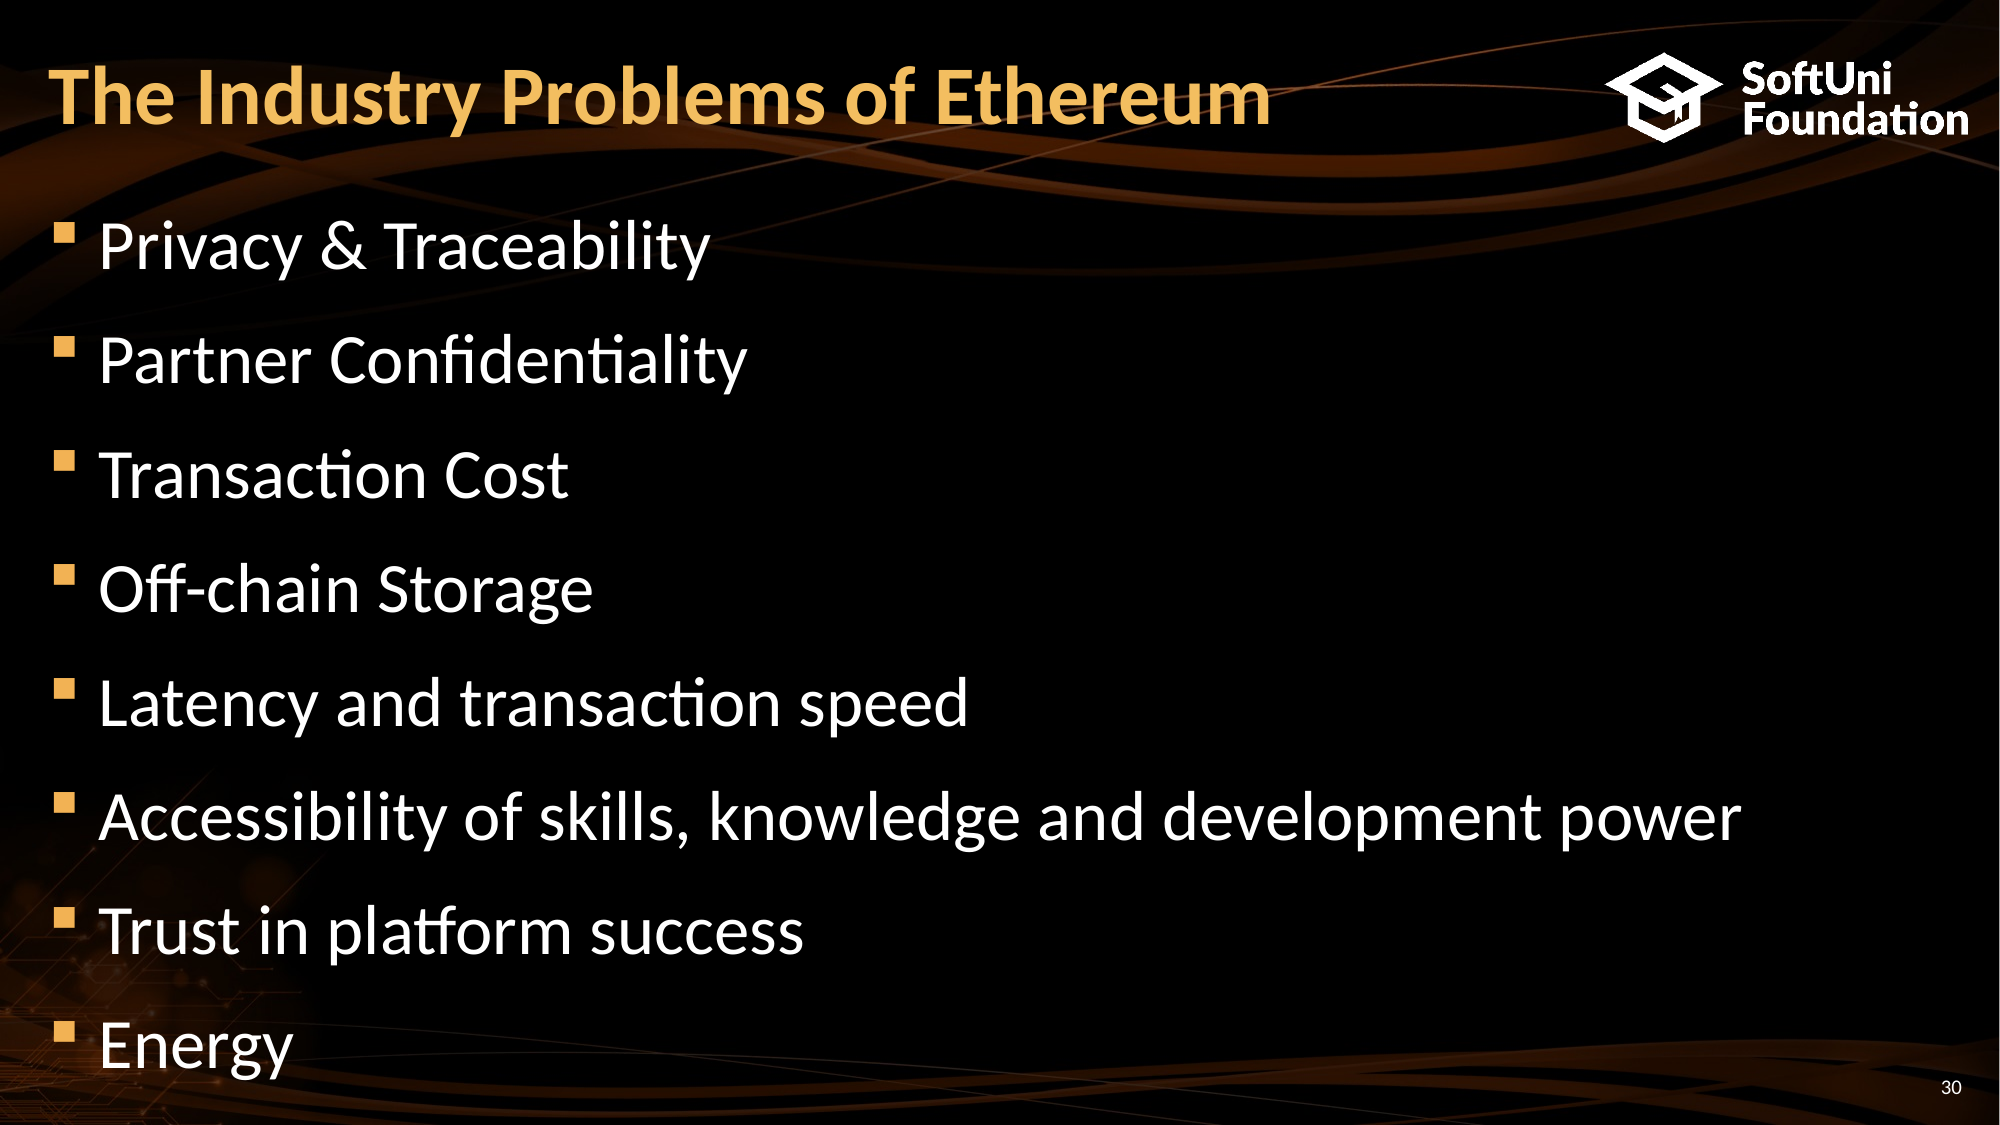

# The Industry Problems of Ethereum
Privacy & Traceability
Partner Confidentiality
Transaction Cost
Off-chain Storage
Latency and transaction speed
Accessibility of skills, knowledge and development power
Trust in platform success
Energy
30